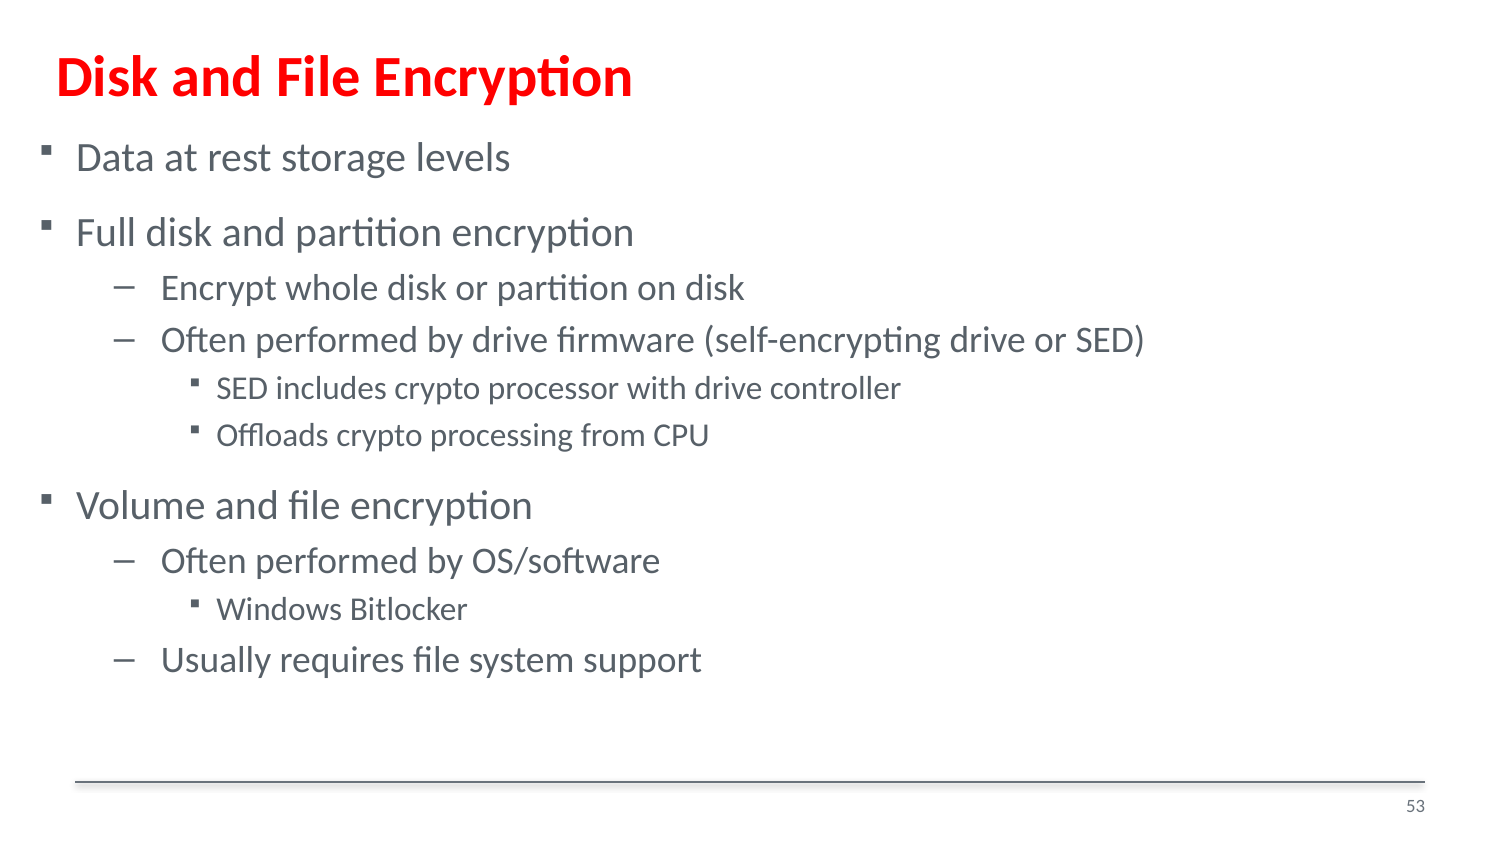

# Disk and File Encryption
Data at rest storage levels
Full disk and partition encryption
Encrypt whole disk or partition on disk
Often performed by drive firmware (self-encrypting drive or SED)
SED includes crypto processor with drive controller
Offloads crypto processing from CPU
Volume and file encryption
Often performed by OS/software
Windows Bitlocker
Usually requires file system support

53